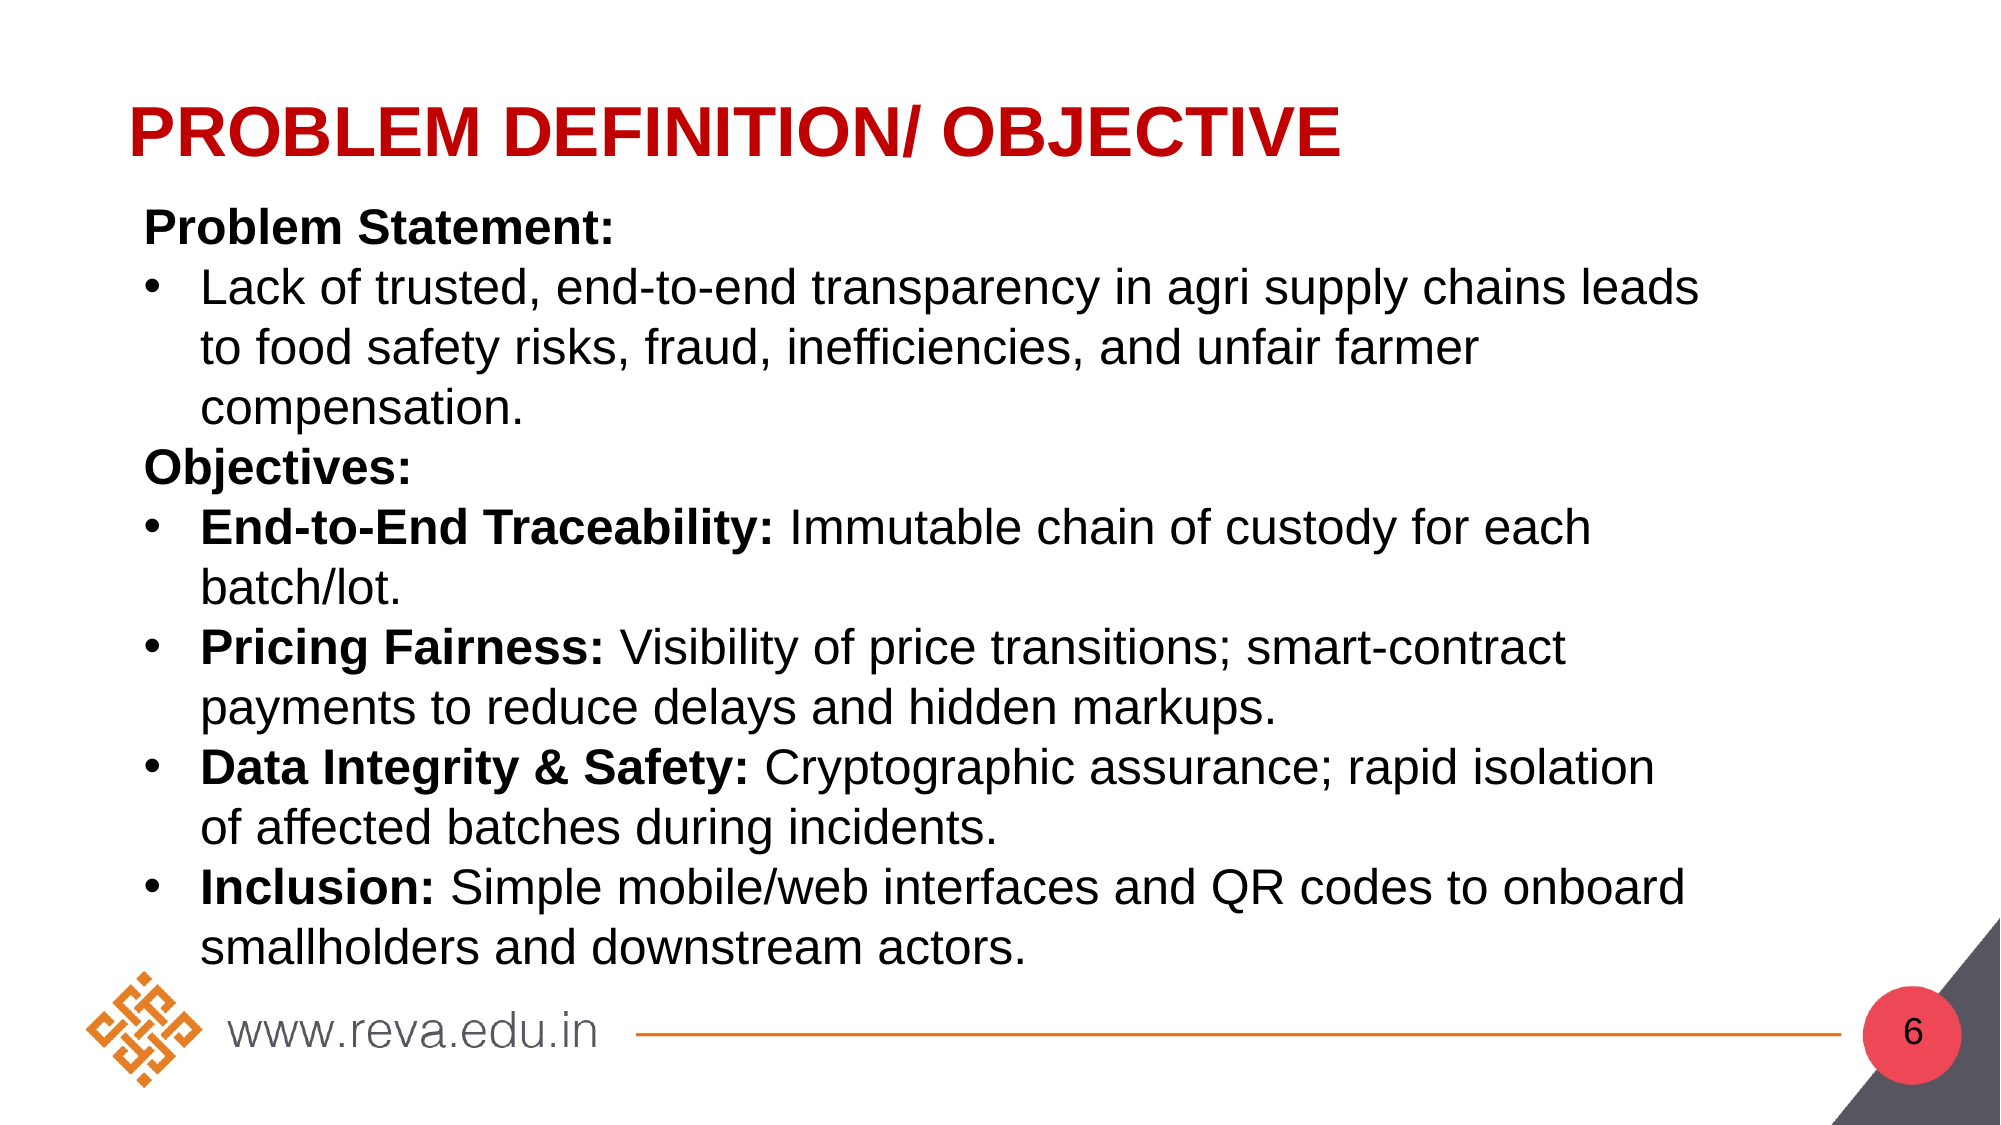

# Problem Definition/ Objective
Problem Statement:
Lack of trusted, end-to-end transparency in agri supply chains leads to food safety risks, fraud, inefficiencies, and unfair farmer compensation.
Objectives:
End-to-End Traceability: Immutable chain of custody for each batch/lot.
Pricing Fairness: Visibility of price transitions; smart-contract payments to reduce delays and hidden markups.
Data Integrity & Safety: Cryptographic assurance; rapid isolation of affected batches during incidents.
Inclusion: Simple mobile/web interfaces and QR codes to onboard smallholders and downstream actors.
6